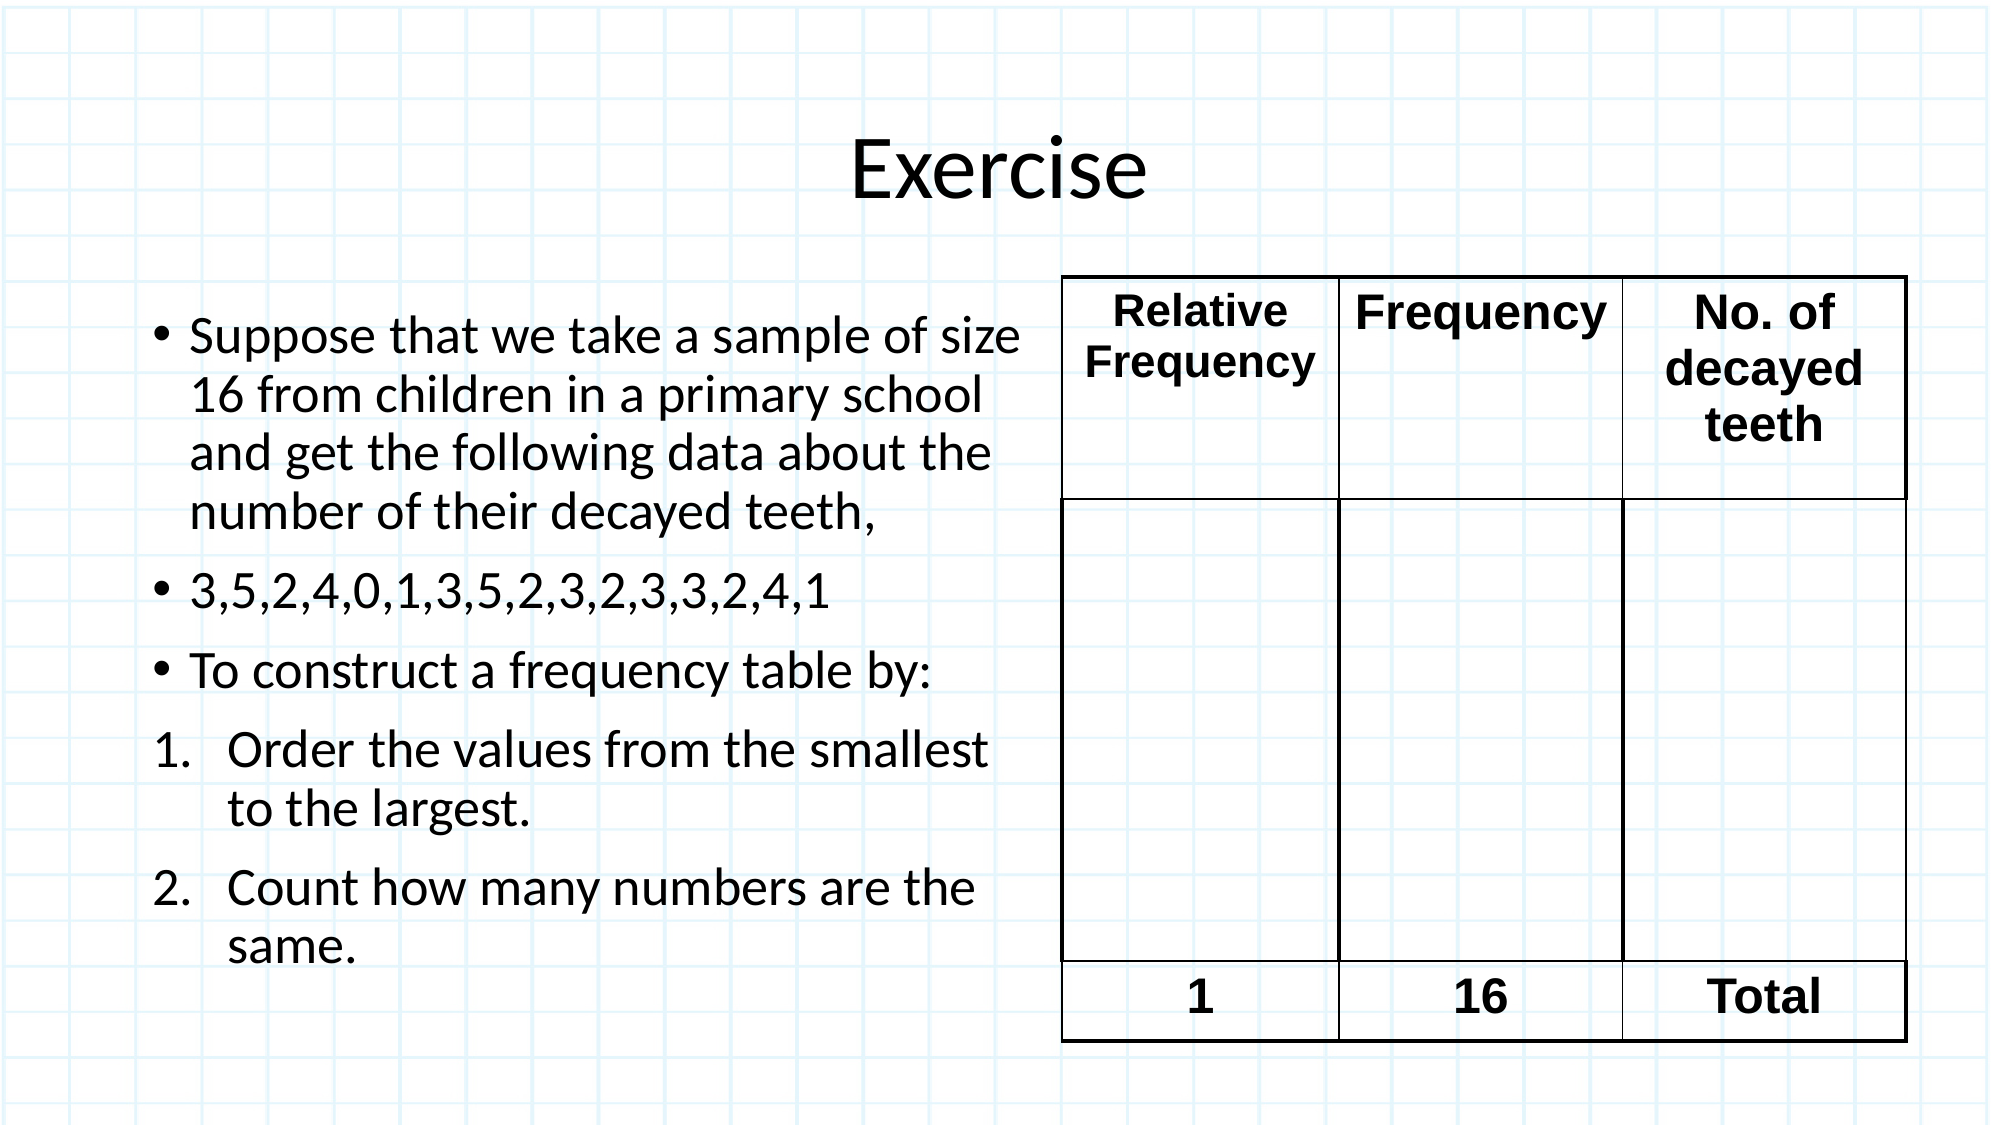

# Exercise
| Relative Frequency | Frequency | No. of decayed teeth |
| --- | --- | --- |
|  |  |  |
| 1 | 16 | Total |
Suppose that we take a sample of size 16 from children in a primary school and get the following data about the number of their decayed teeth,
3,5,2,4,0,1,3,5,2,3,2,3,3,2,4,1
To construct a frequency table by:
Order the values from the smallest to the largest.
Count how many numbers are the same.